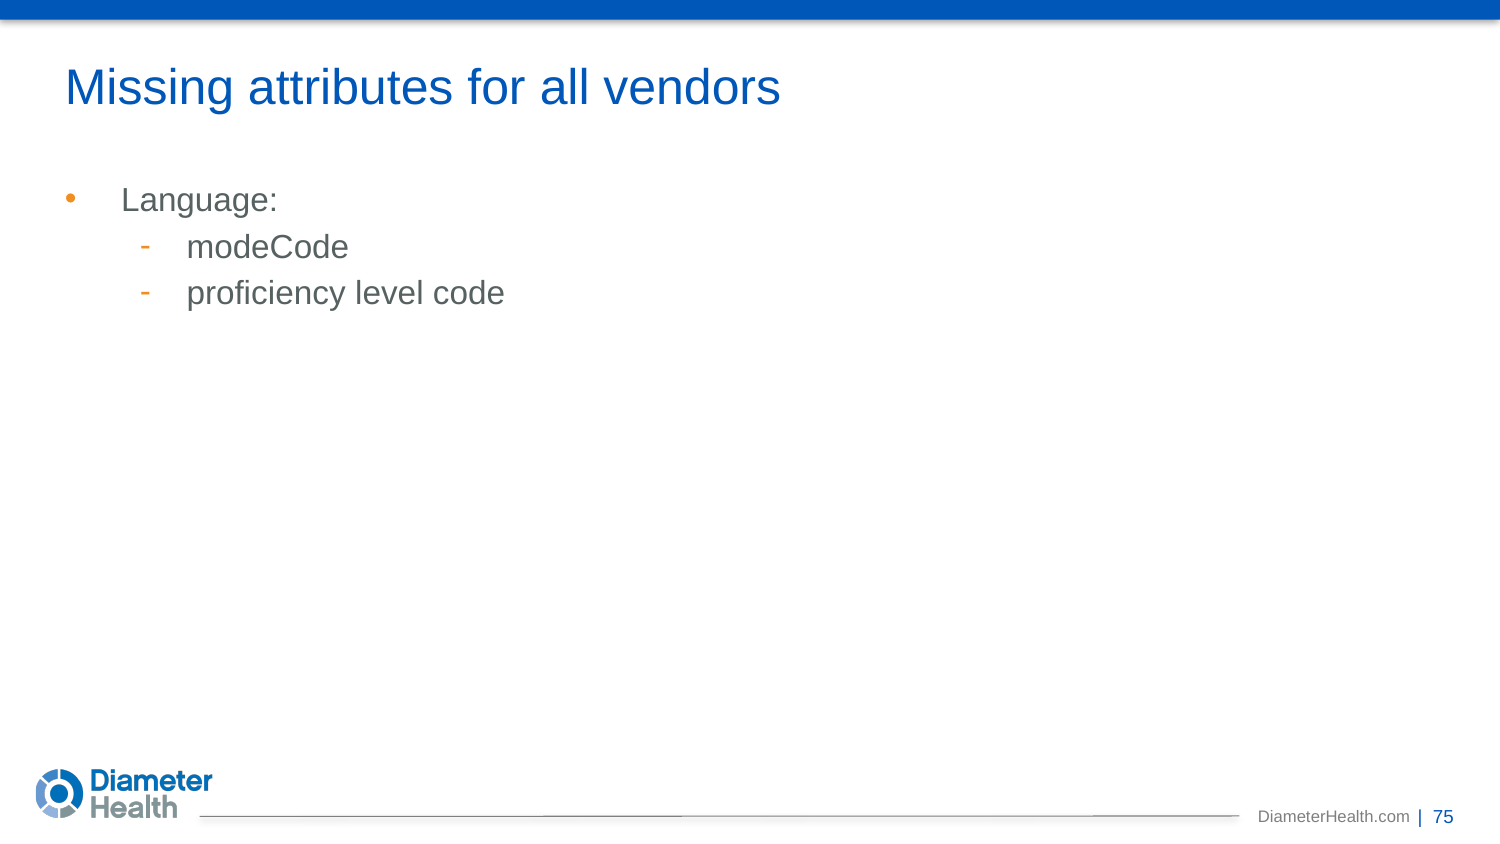

Missing attributes for all vendors
Language:
modeCode
proficiency level code